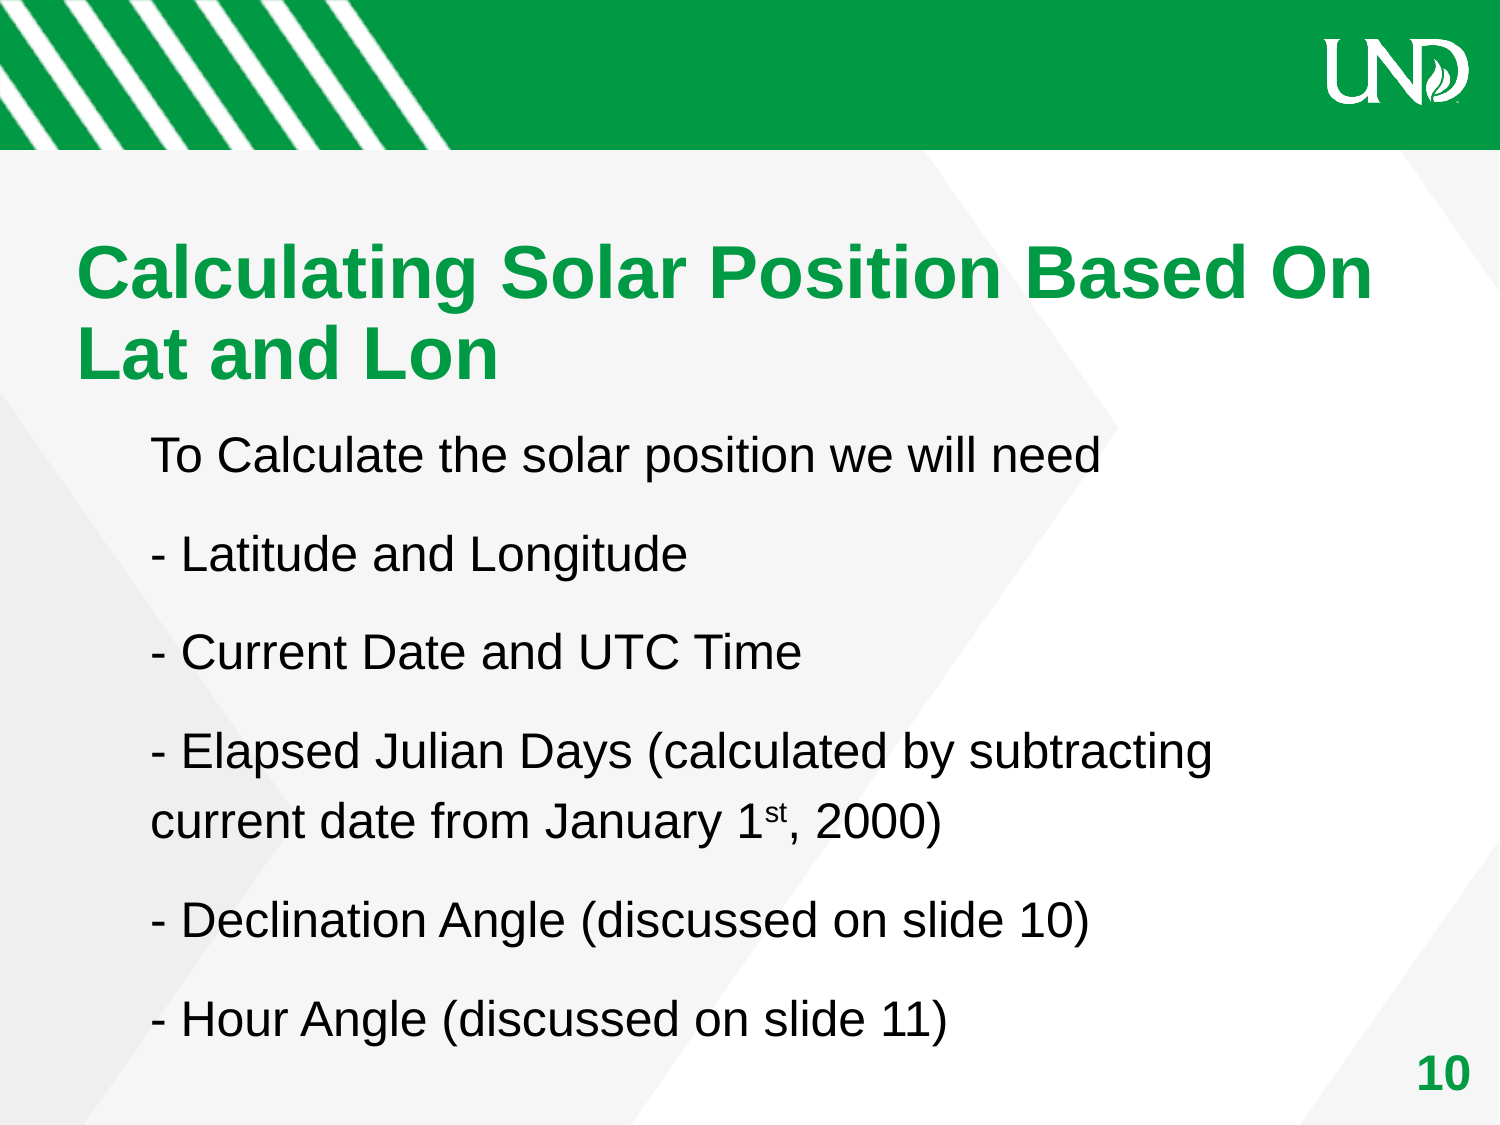

# Calculating Solar Position Based On Lat and Lon
To Calculate the solar position we will need
- Latitude and Longitude
- Current Date and UTC Time
- Elapsed Julian Days (calculated by subtracting current date from January 1st, 2000)
- Declination Angle (discussed on slide 10)
- Hour Angle (discussed on slide 11)
10